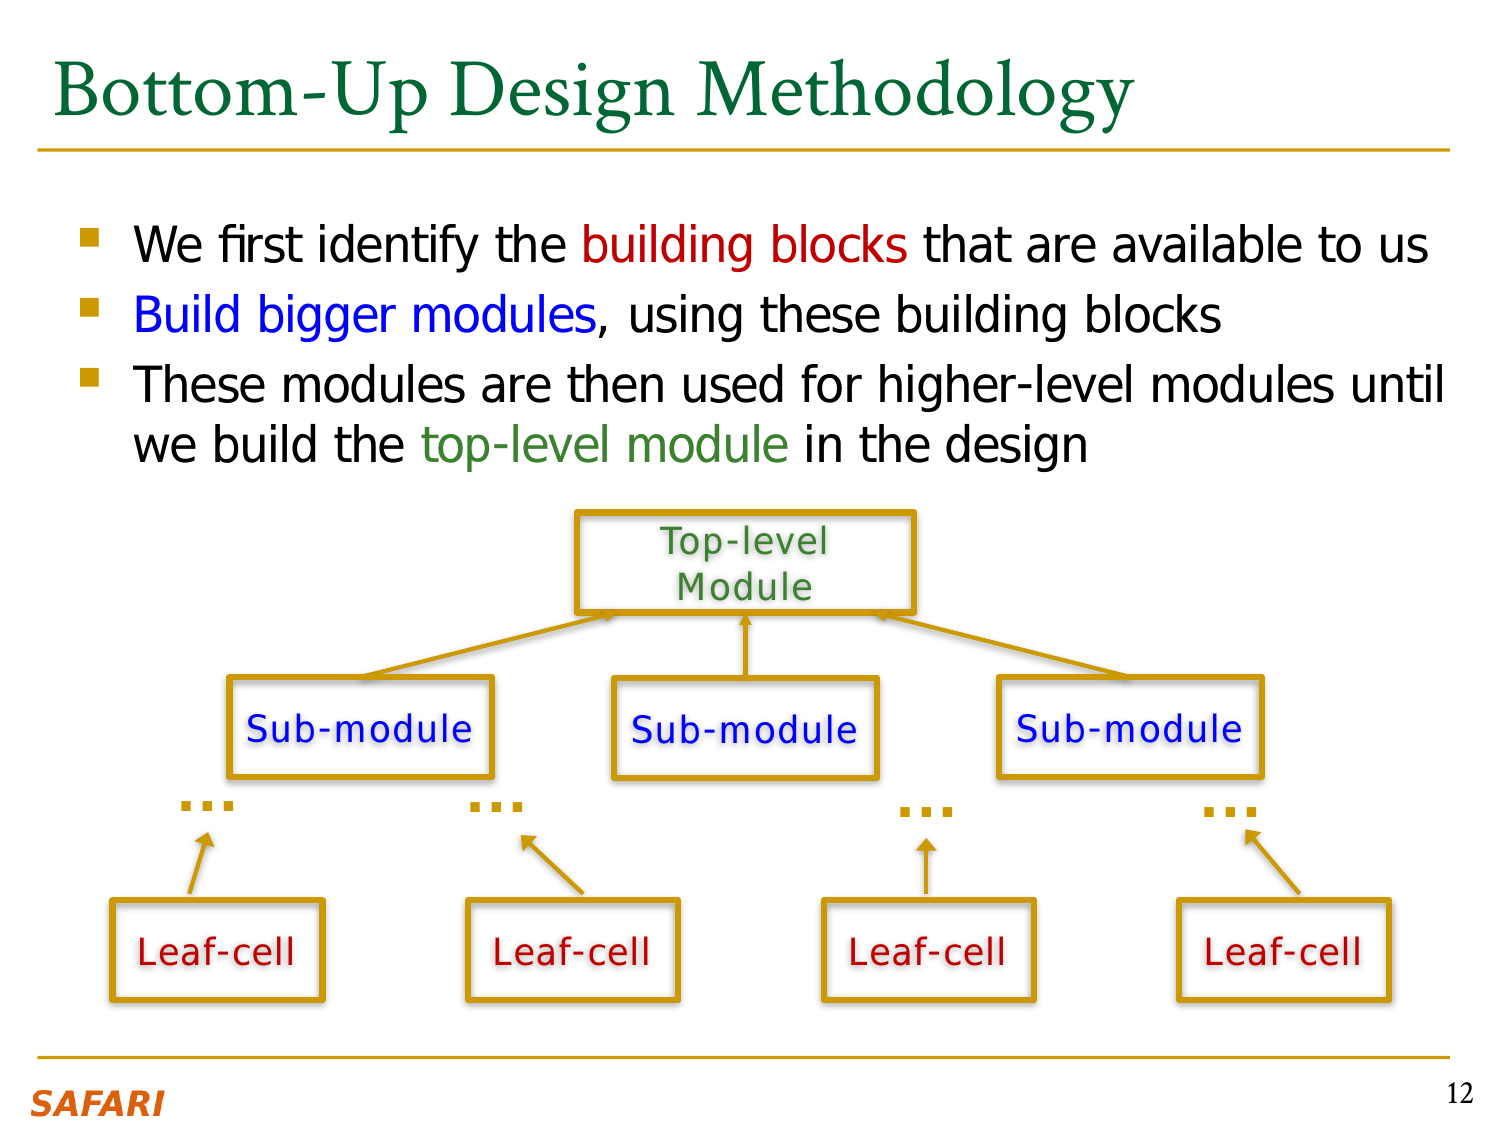

# Bottom-Up Design Methodology
We first identify the building blocks that are available to us
Build bigger modules, using these building blocks
These modules are then used for higher-level modules until we build the top-level module in the design

Top-level Module
Sub-module
Sub-module
Sub-module
…
…
…
…
Leaf-cell
Leaf-cell
Leaf-cell
Leaf-cell
12